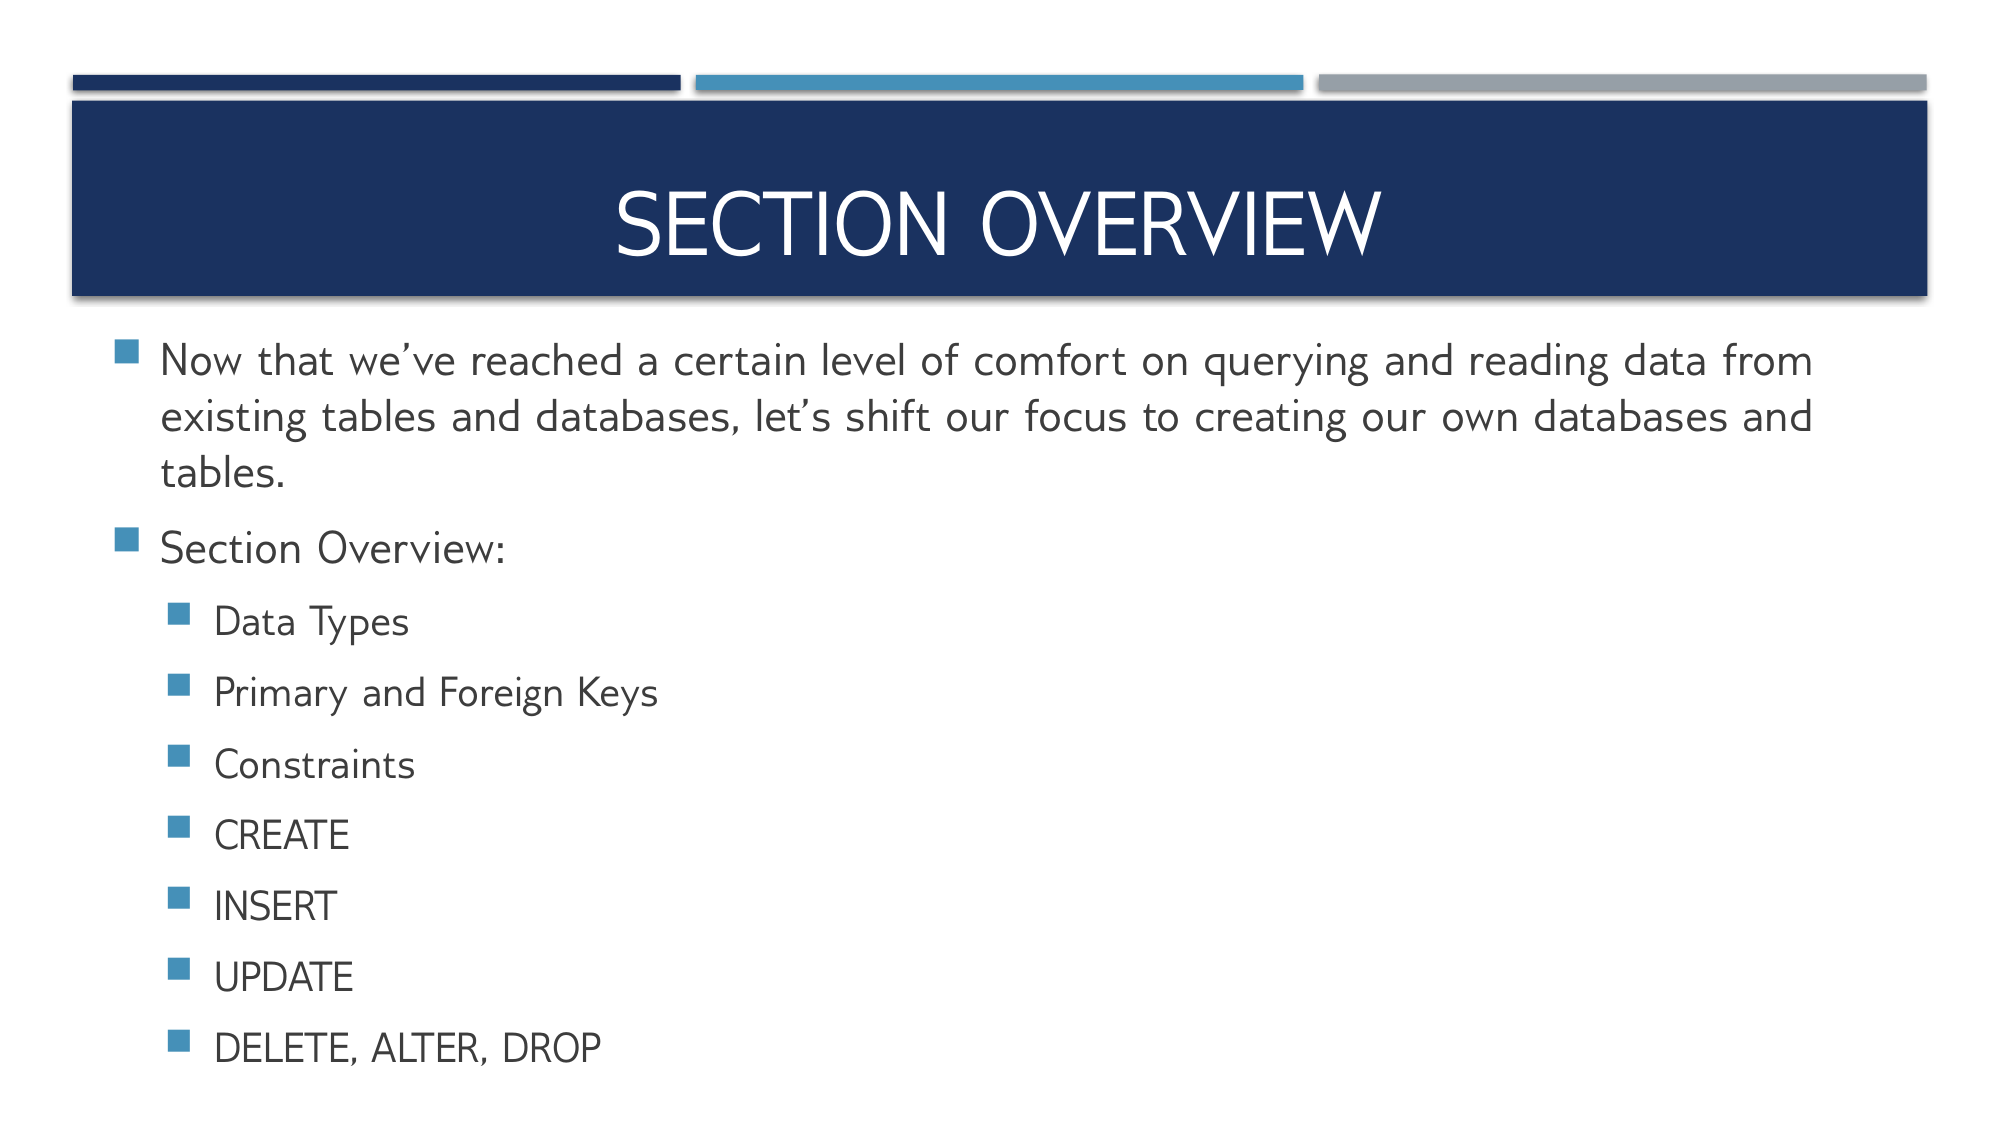

# Section Overview
Now that we’ve reached a certain level of comfort on querying and reading data from existing tables and databases, let’s shift our focus to creating our own databases and tables.
Section Overview:
Data Types
Primary and Foreign Keys
Constraints
CREATE
INSERT
UPDATE
DELETE, ALTER, DROP